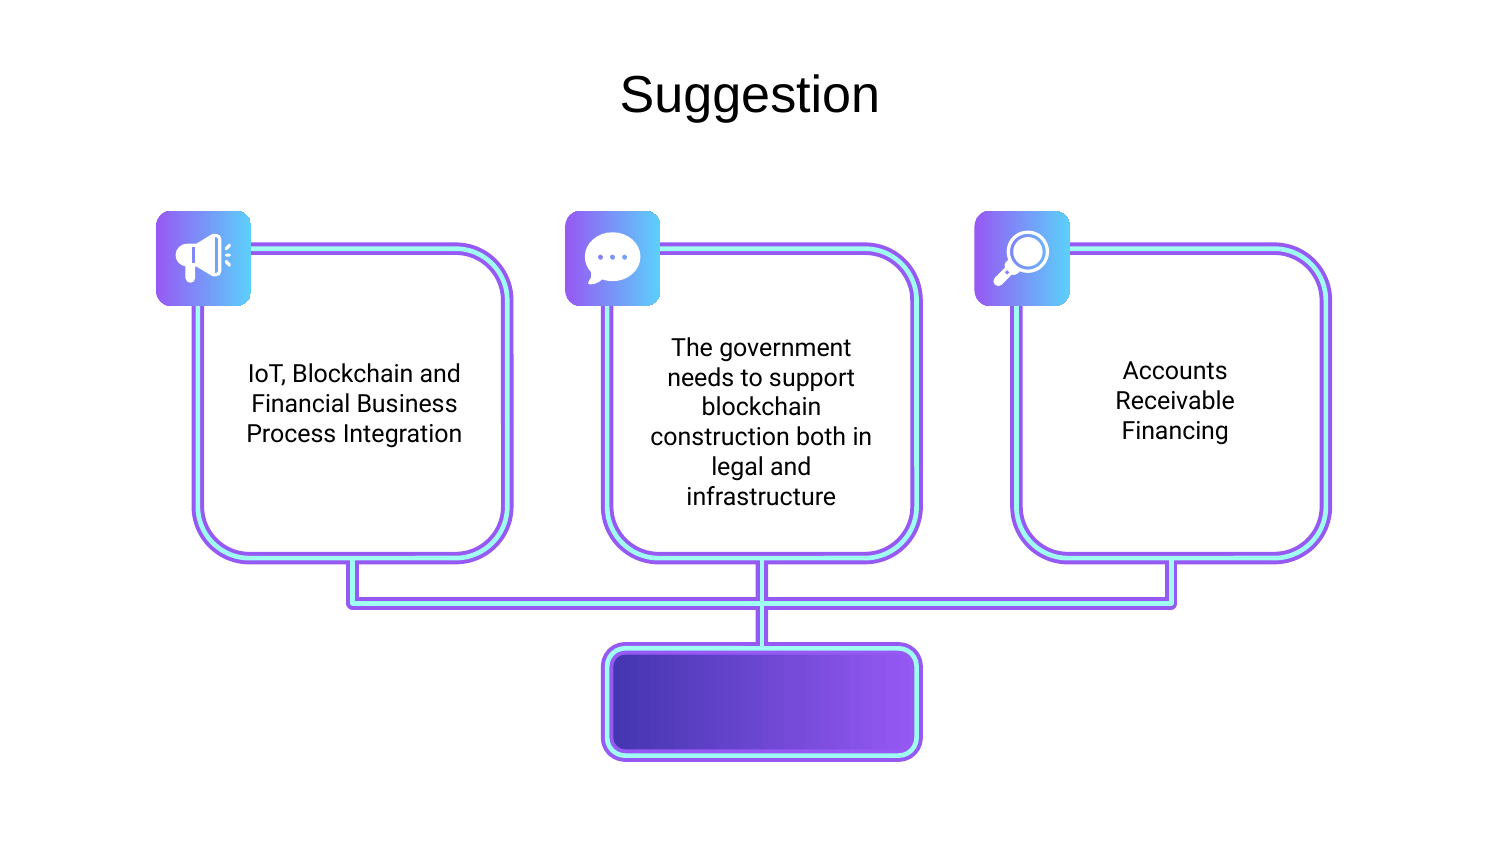

# Suggestion

The government needs to support blockchain construction both in legal and infrastructure
Accounts Receivable Financing
IoT, Blockchain and Financial Business Process Integration